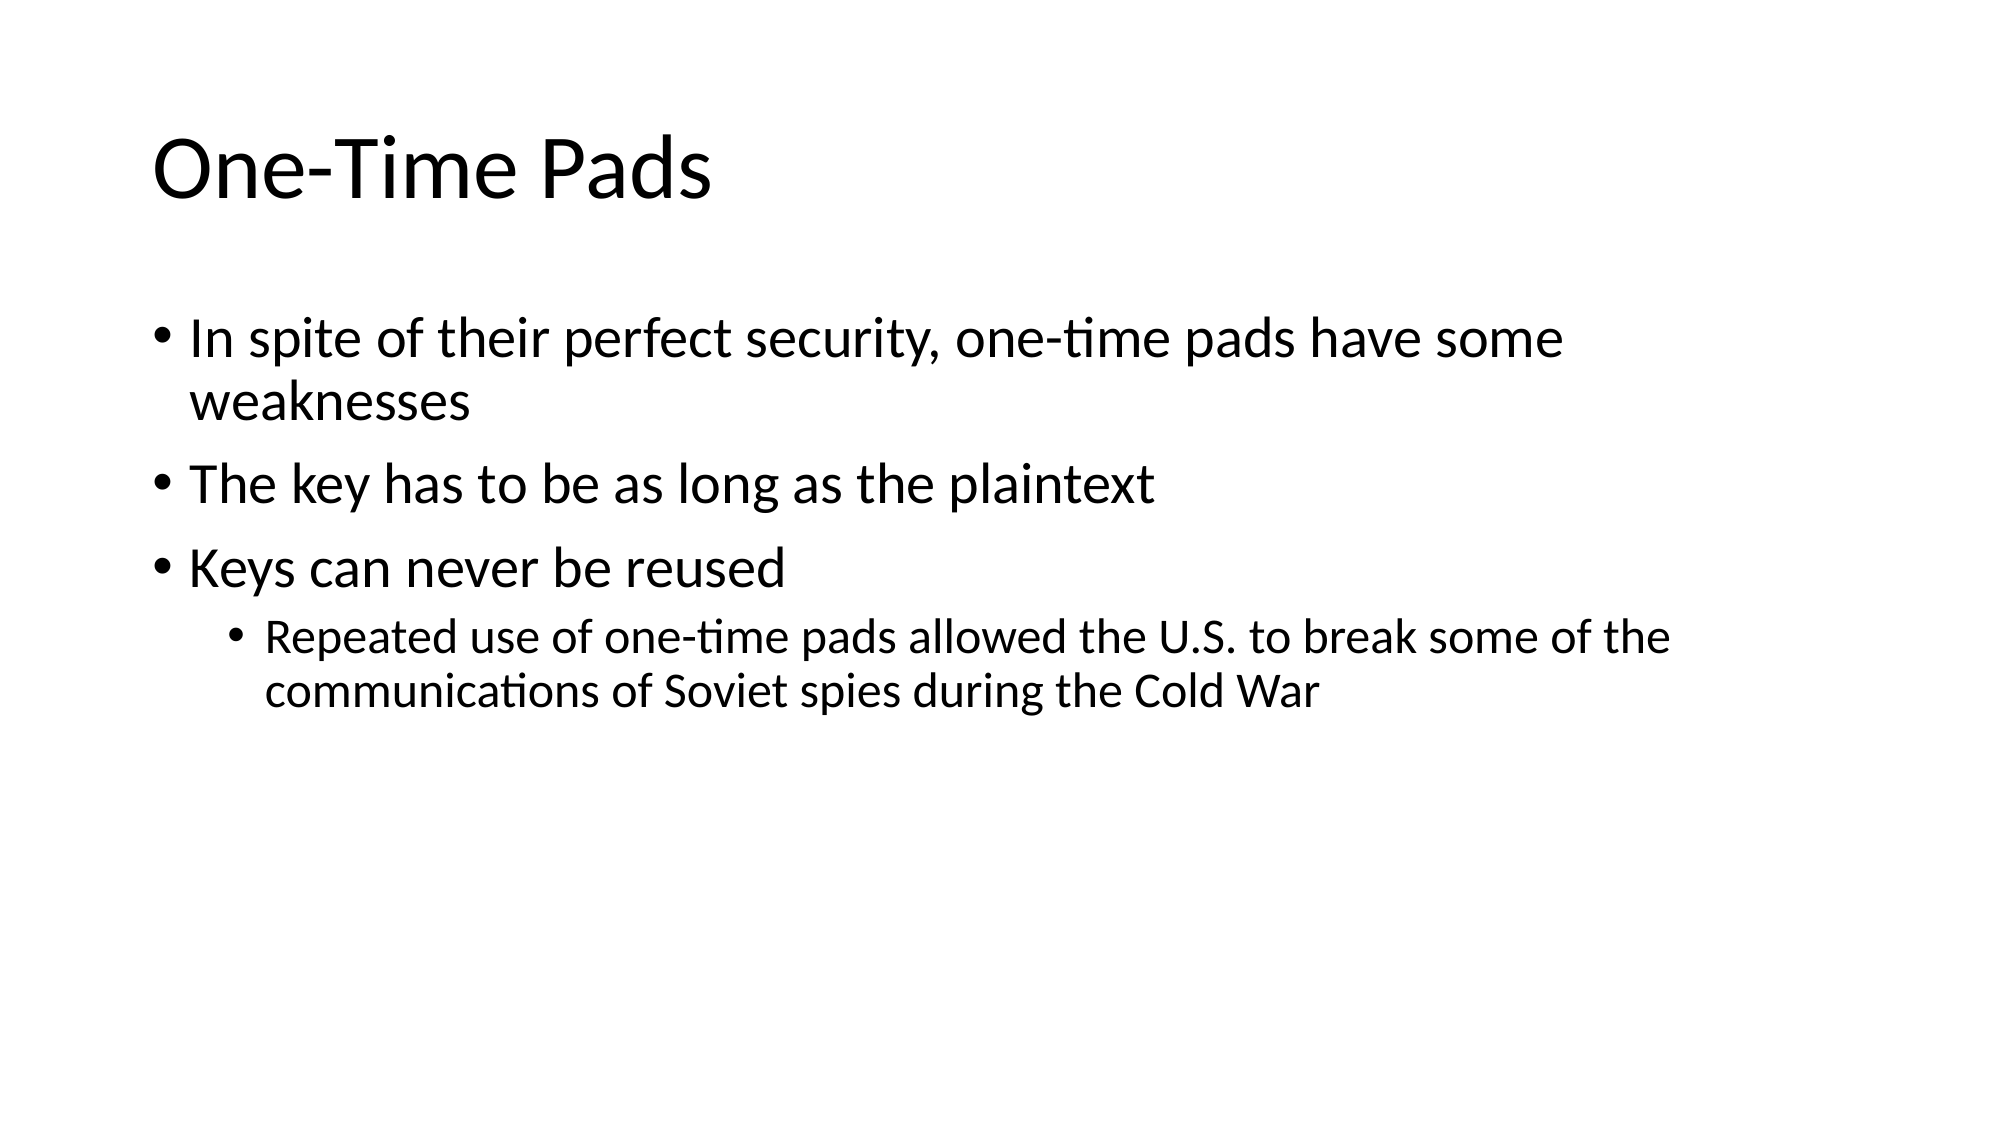

# One-Time Pads
In spite of their perfect security, one-time pads have some weaknesses
The key has to be as long as the plaintext
Keys can never be reused
Repeated use of one-time pads allowed the U.S. to break some of the communications of Soviet spies during the Cold War